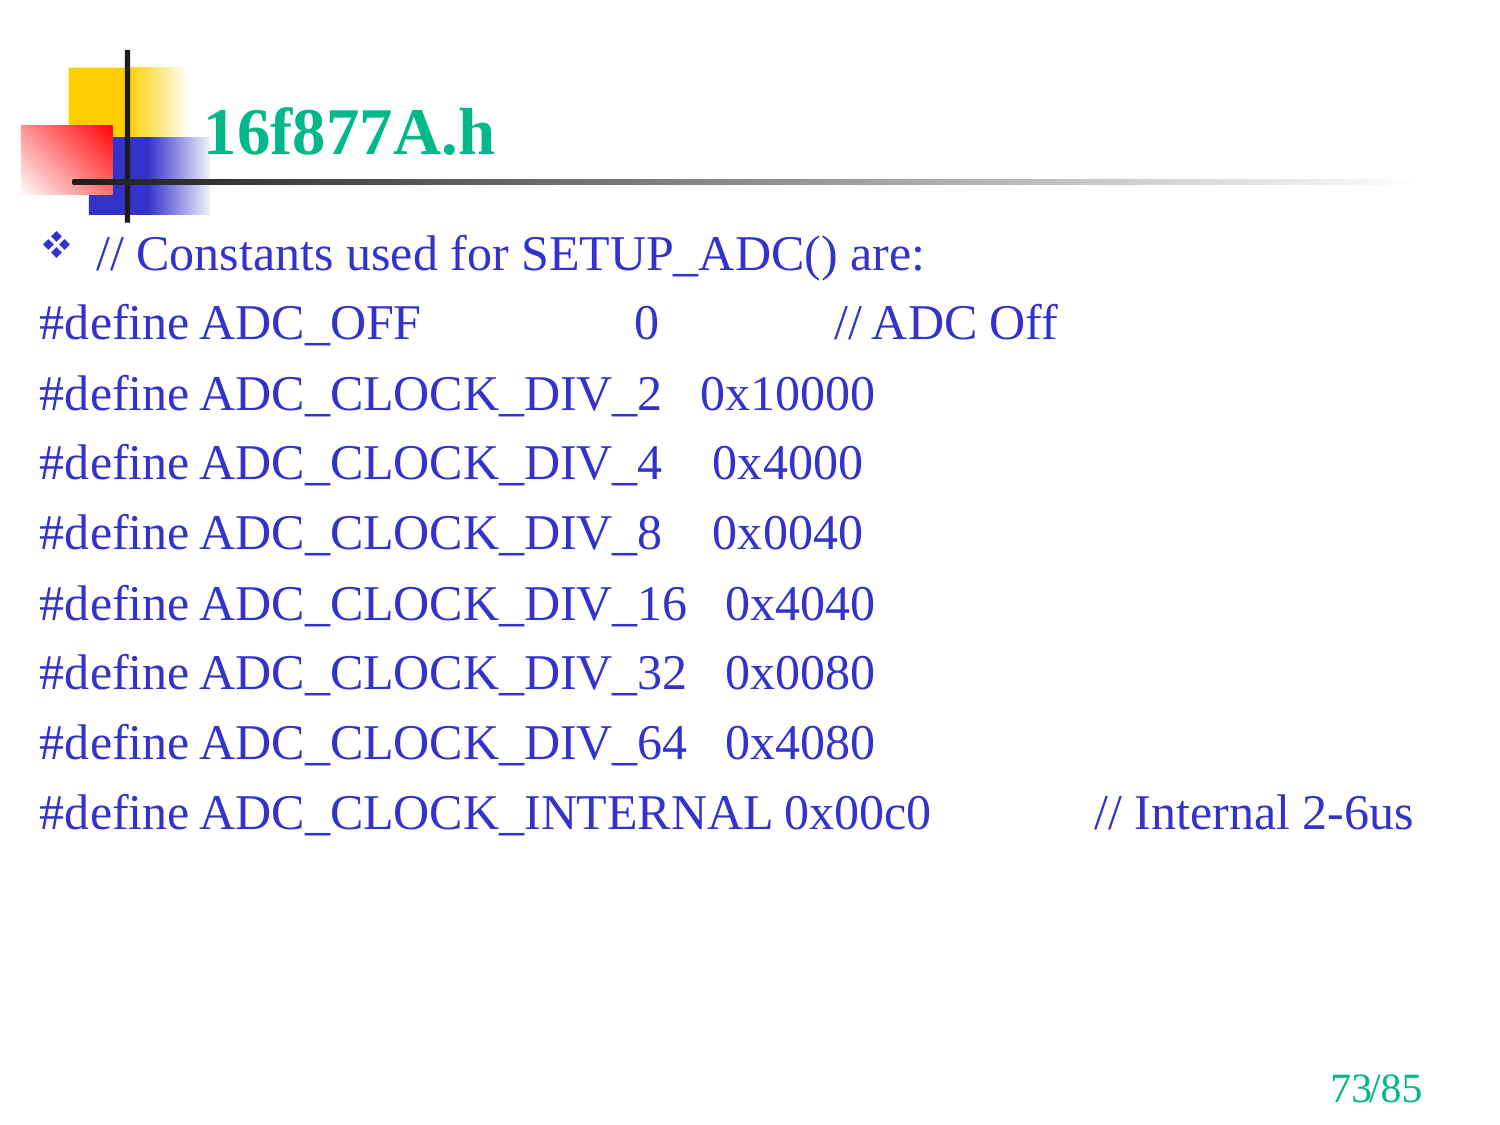

# 16f877A.h
// Constants used for SETUP_ADC() are:
#define ADC_OFF                 0              // ADC Off
#define ADC_CLOCK_DIV_2   0x10000
#define ADC_CLOCK_DIV_4    0x4000
#define ADC_CLOCK_DIV_8    0x0040
#define ADC_CLOCK_DIV_16   0x4040
#define ADC_CLOCK_DIV_32   0x0080
#define ADC_CLOCK_DIV_64   0x4080
#define ADC_CLOCK_INTERNAL 0x00c0             // Internal 2-6us

73